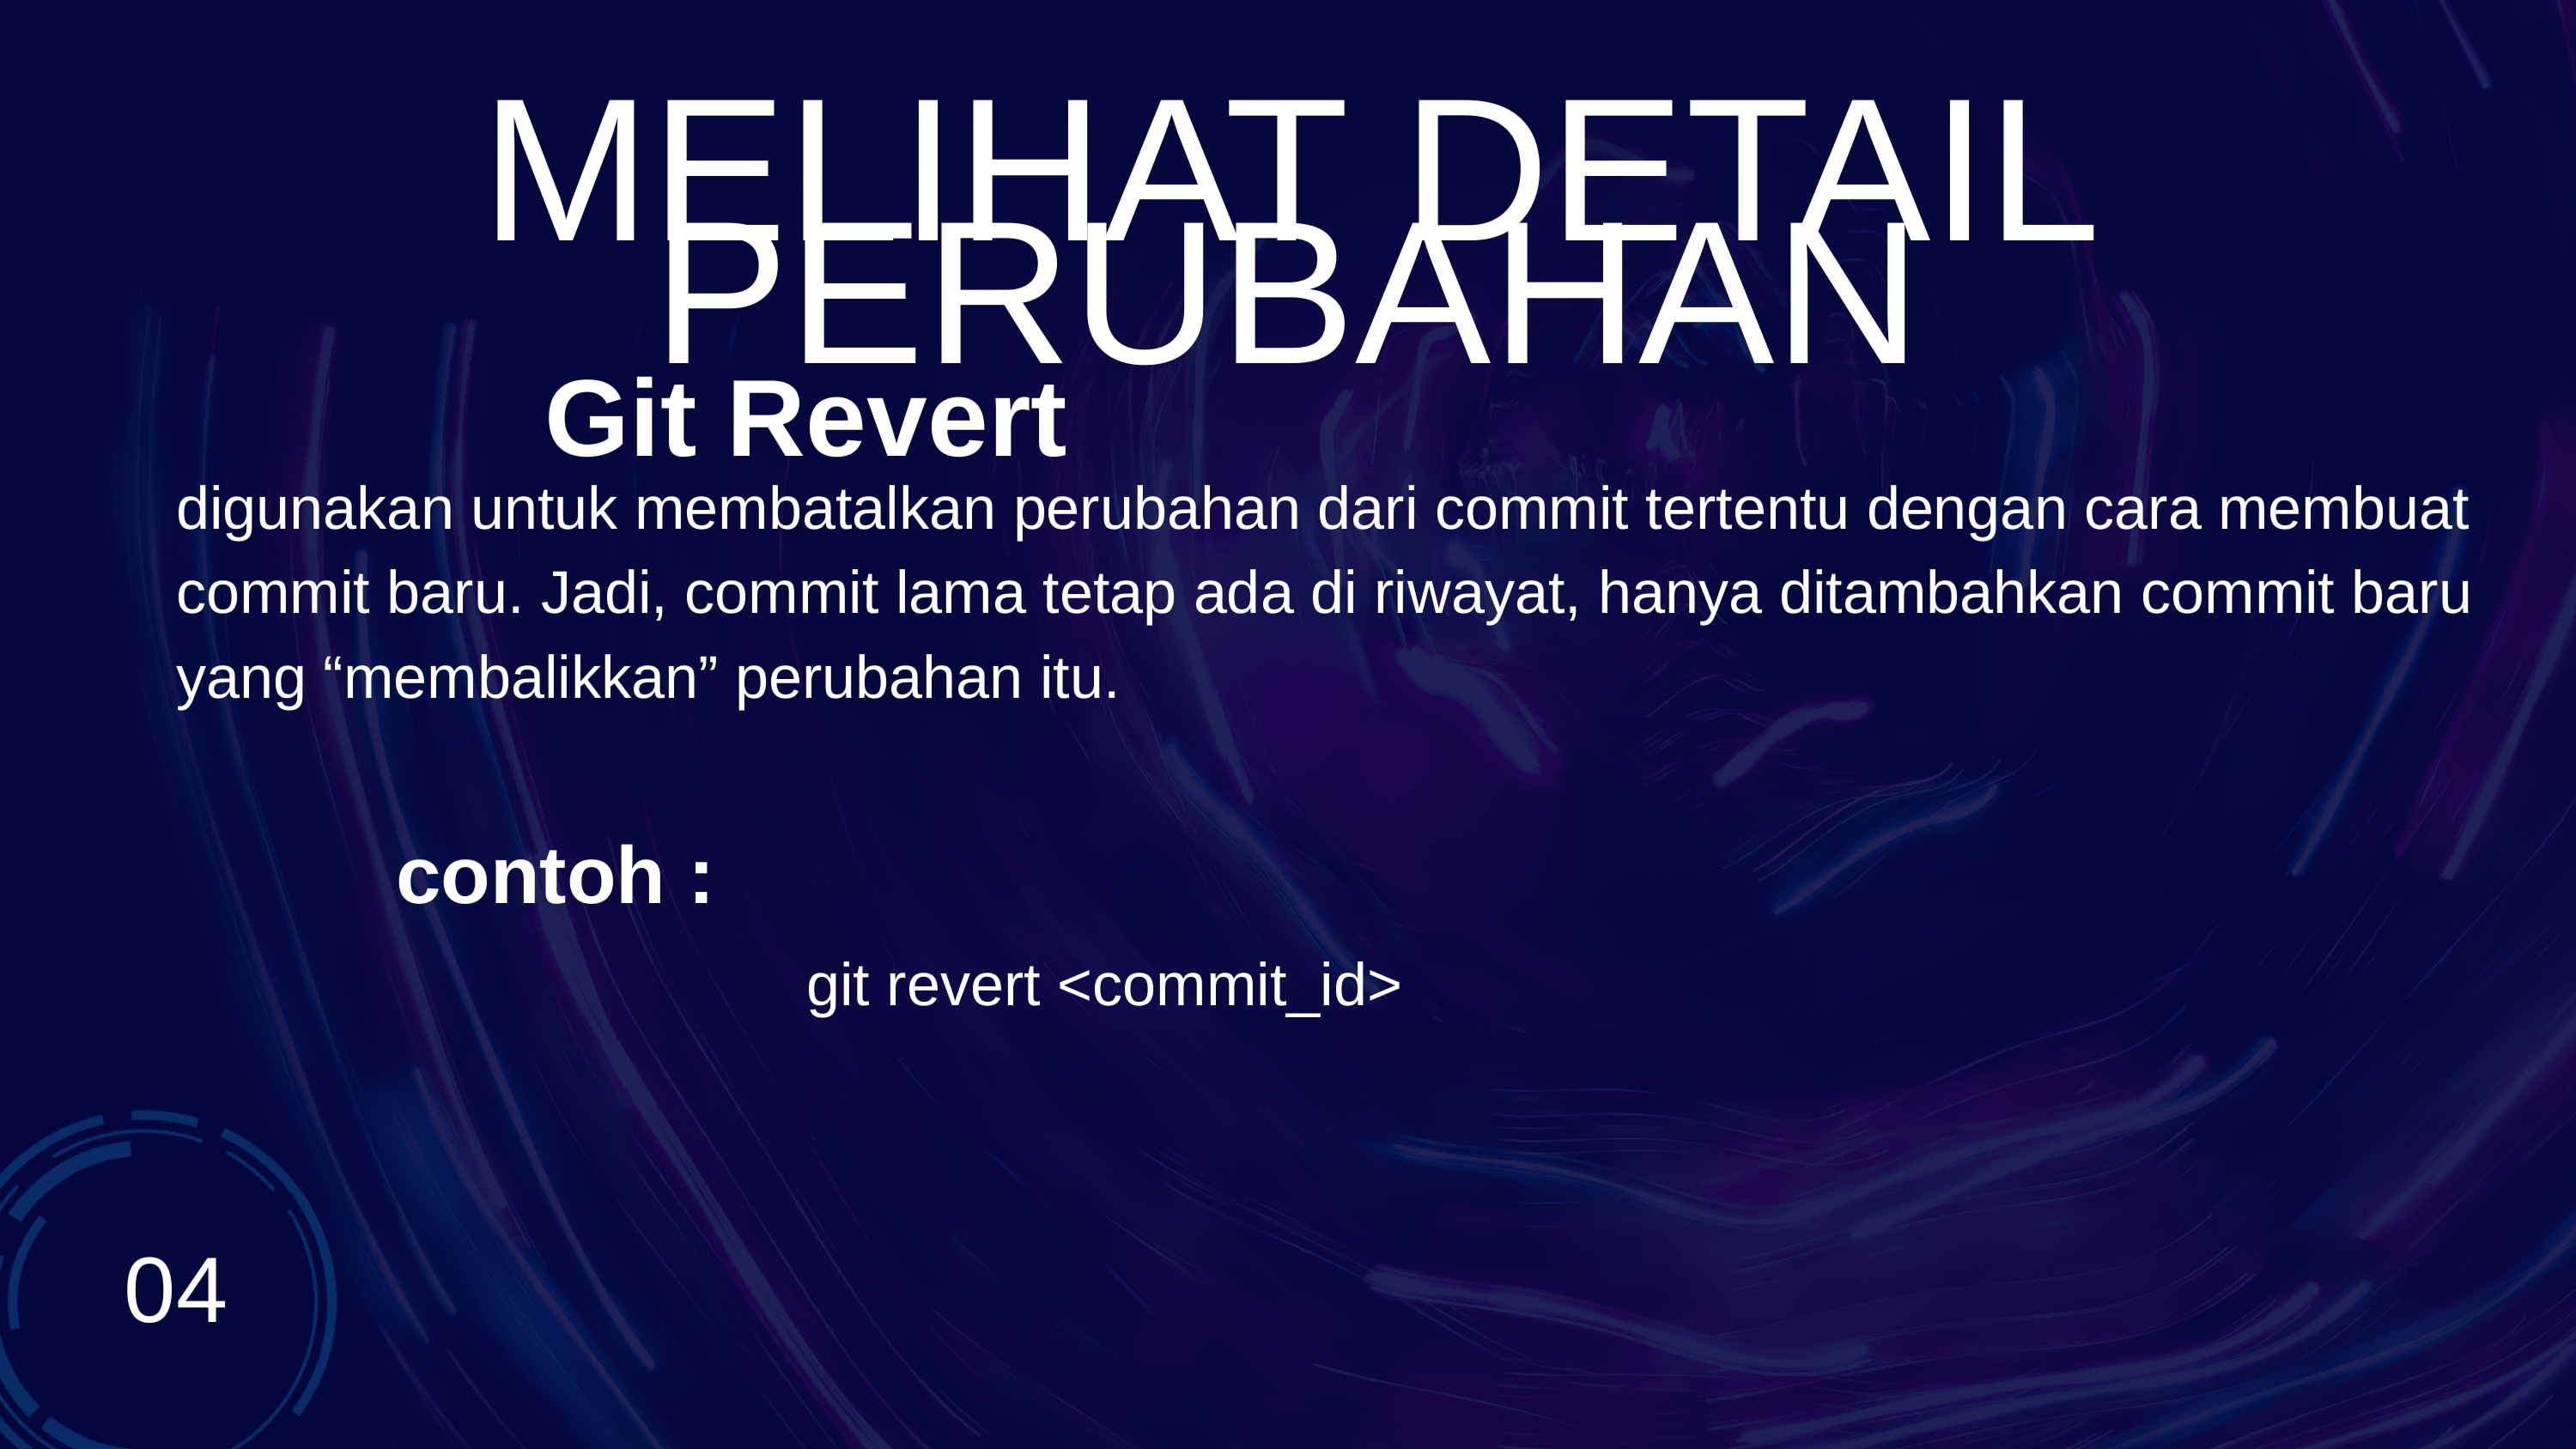

MELIHAT DETAIL PERUBAHAN
Git Revert
digunakan untuk membatalkan perubahan dari commit tertentu dengan cara membuat commit baru. Jadi, commit lama tetap ada di riwayat, hanya ditambahkan commit baru yang “membalikkan” perubahan itu.
contoh :
git revert <commit_id>

04